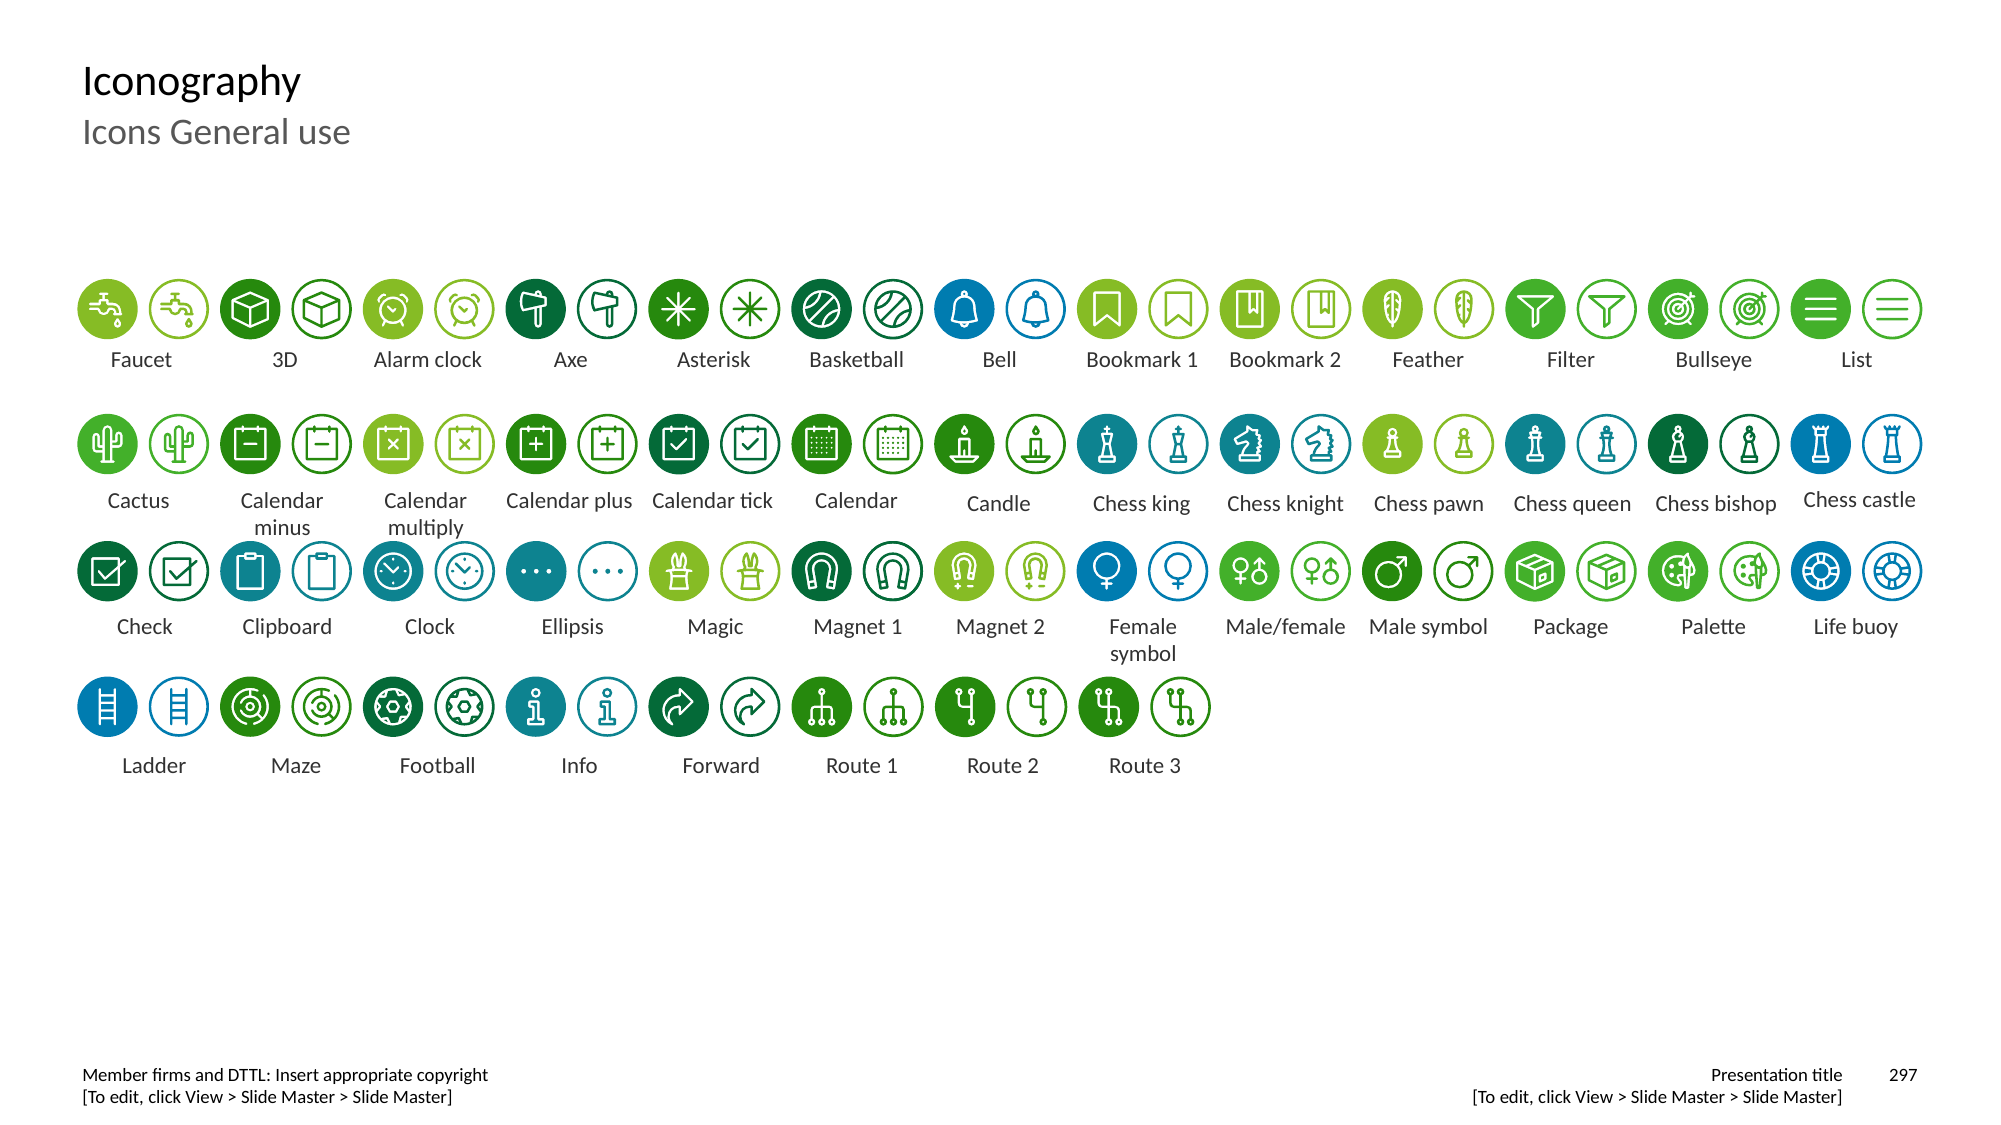

# Iconography
Icons General use

Faucet
3D
Alarm clock
Axe
Asterisk
Basketball
Bell
Bookmark 1
Bookmark 2
Feather
Filter
Bullseye
List

Chess castle
Cactus
Calendar
Calendar minus
Calendar multiply
Calendar plus
Calendar tick
Candle
Chess king
Chess knight
Chess pawn
Chess queen
Chess bishop

Check
Clipboard
Clock
Ellipsis
Magic
Magnet 1
Magnet 2
Female symbol
Male/female
Male symbol
Package
Palette
Life buoy

Ladder
Maze
Football
Info
Forward
Route 1
Route 2
Route 3